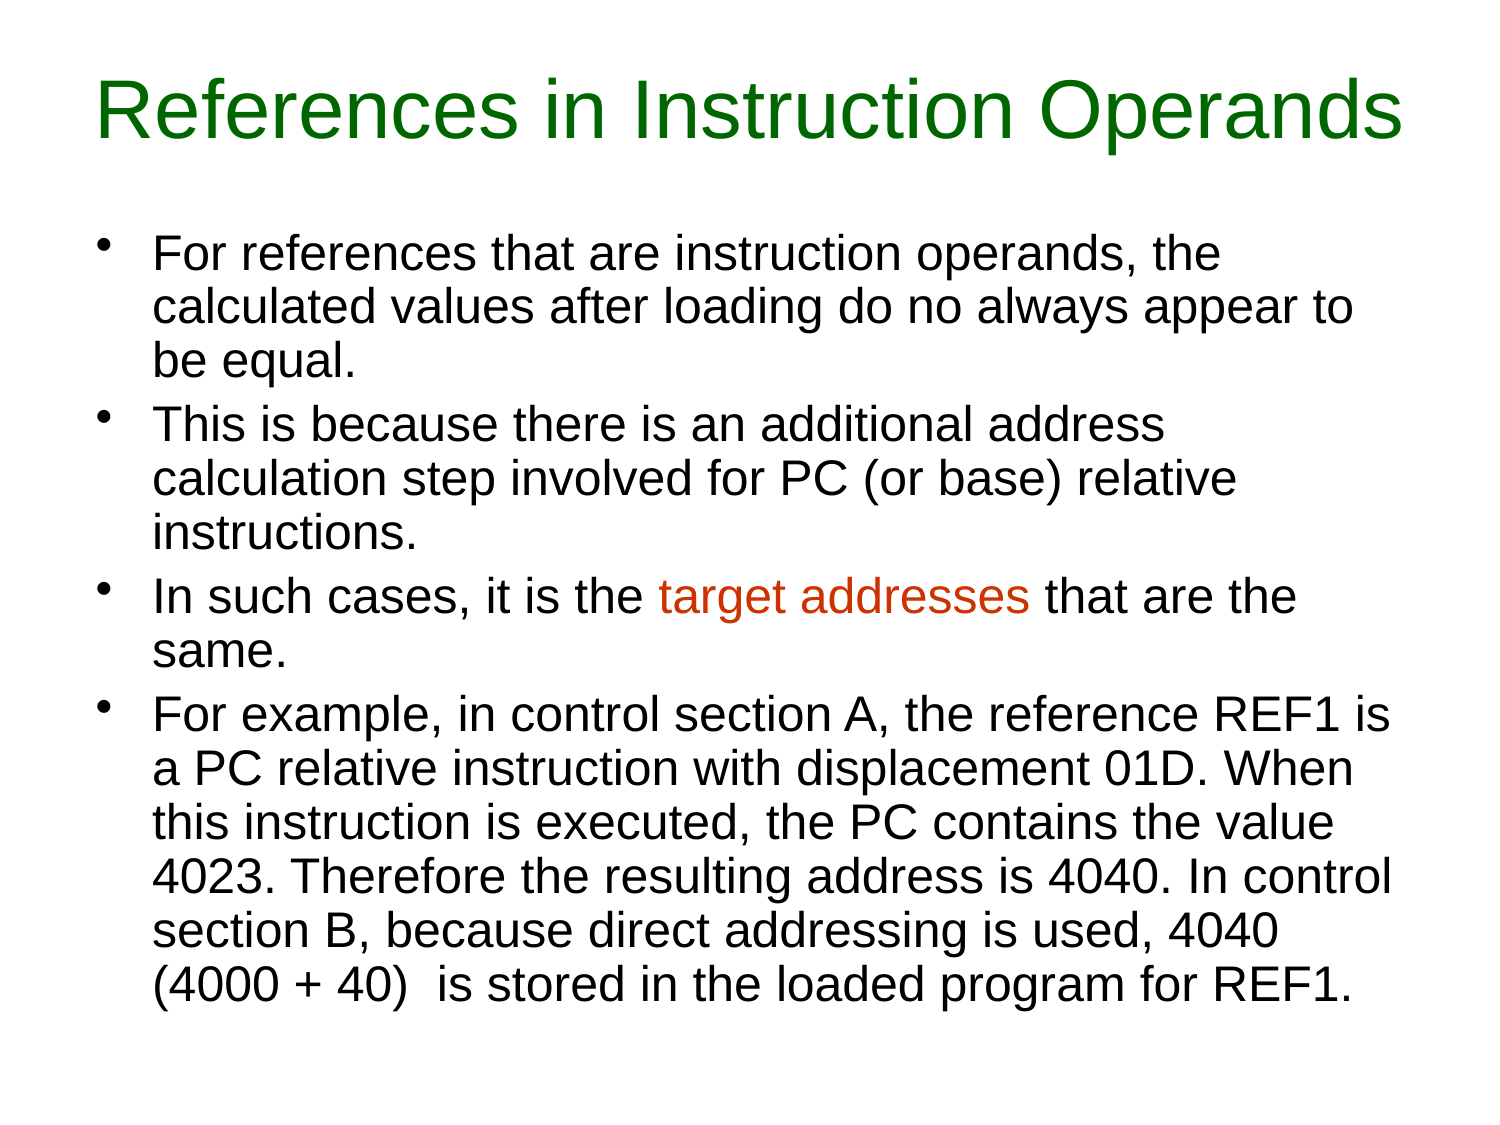

# References in Instruction Operands
For references that are instruction operands, the calculated values after loading do no always appear to be equal.
This is because there is an additional address calculation step involved for PC (or base) relative instructions.
In such cases, it is the target addresses that are the same.
For example, in control section A, the reference REF1 is a PC relative instruction with displacement 01D. When this instruction is executed, the PC contains the value 4023. Therefore the resulting address is 4040. In control section B, because direct addressing is used, 4040 (4000 + 40)  is stored in the loaded program for REF1.